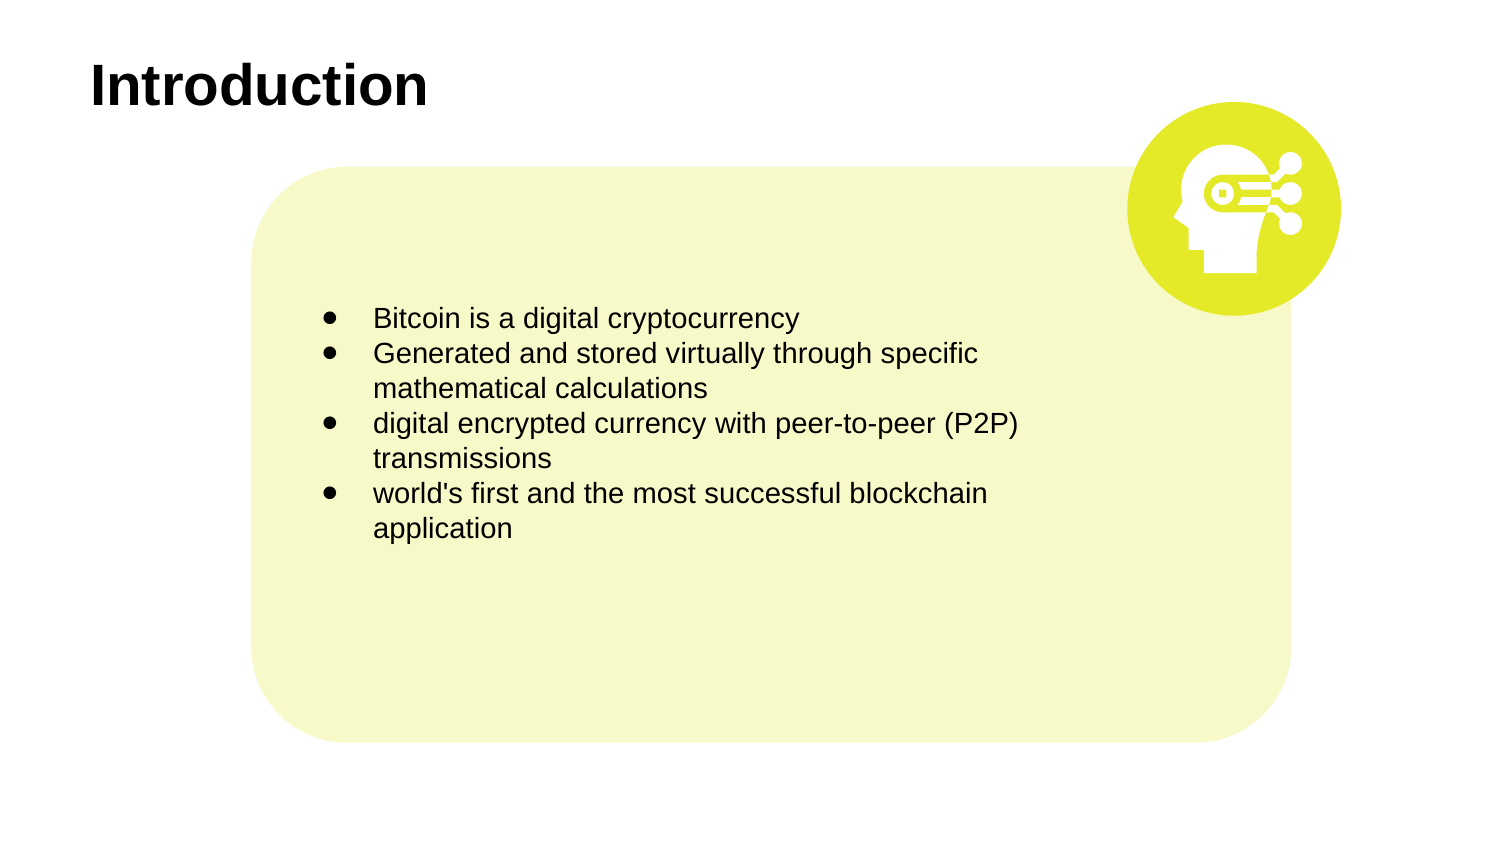

# Introduction

Bitcoin is a digital cryptocurrency
Generated and stored virtually through specific mathematical calculations
digital encrypted currency with peer-to-peer (P2P) transmissions
world's first and the most successful blockchain application